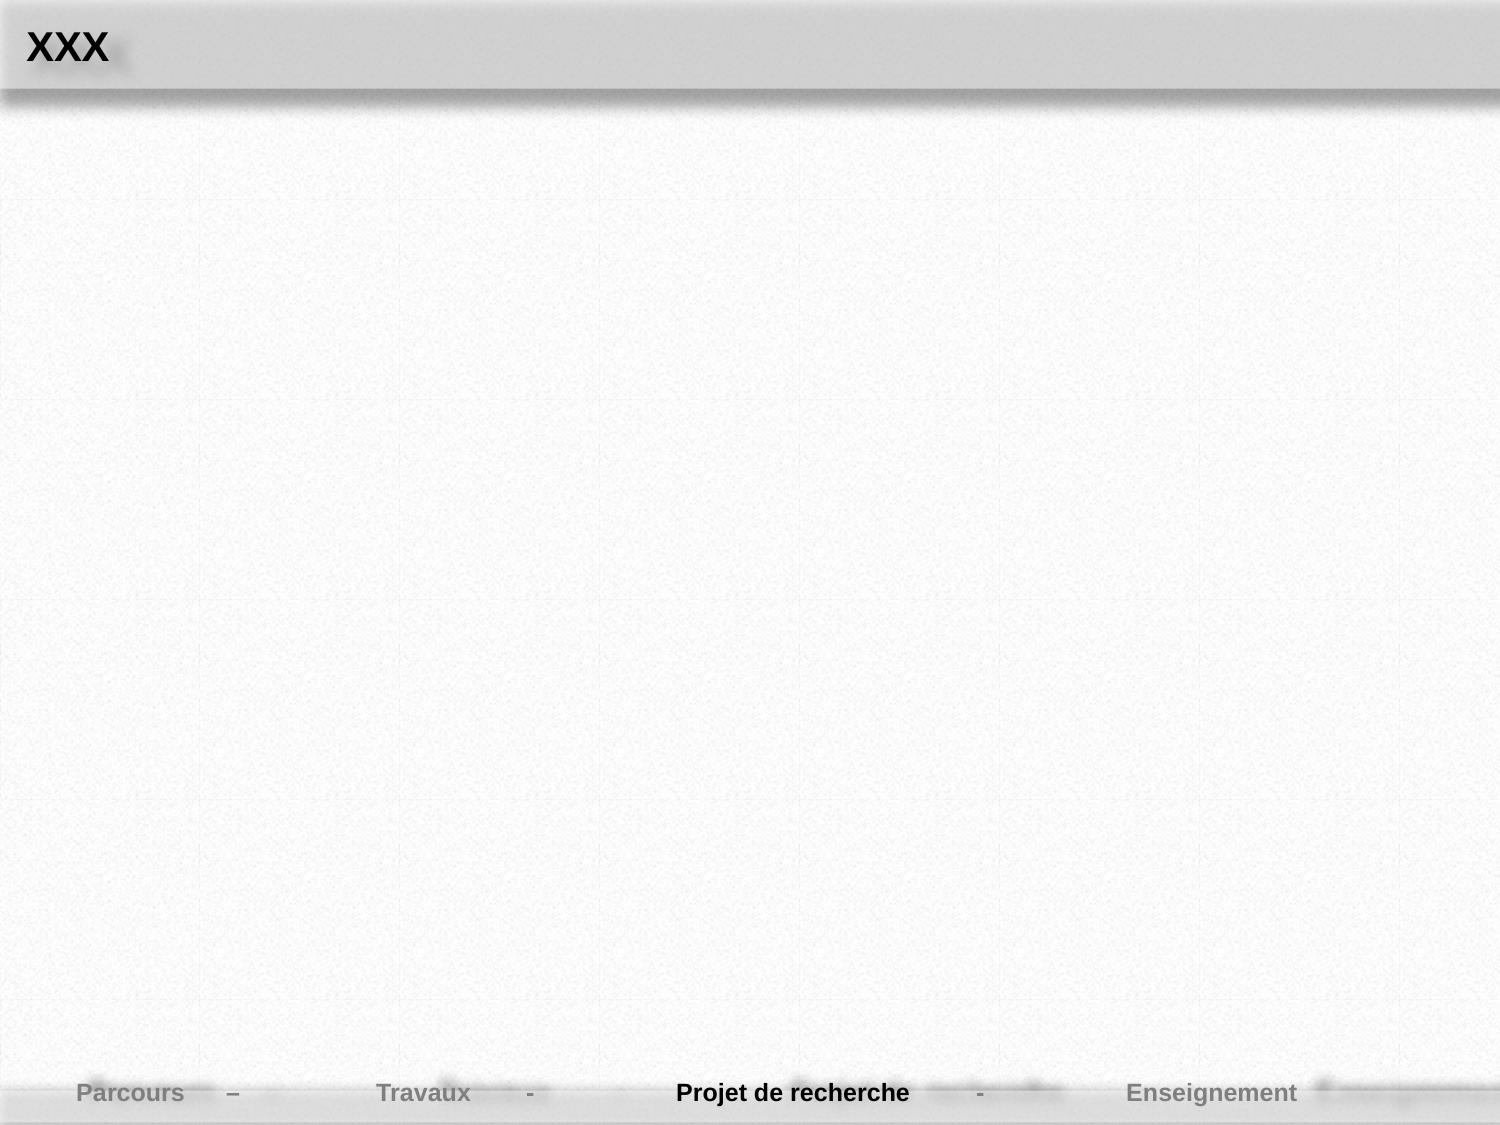

XXX

Parcours	–	Travaux	-	Projet de recherche	-	Enseignement